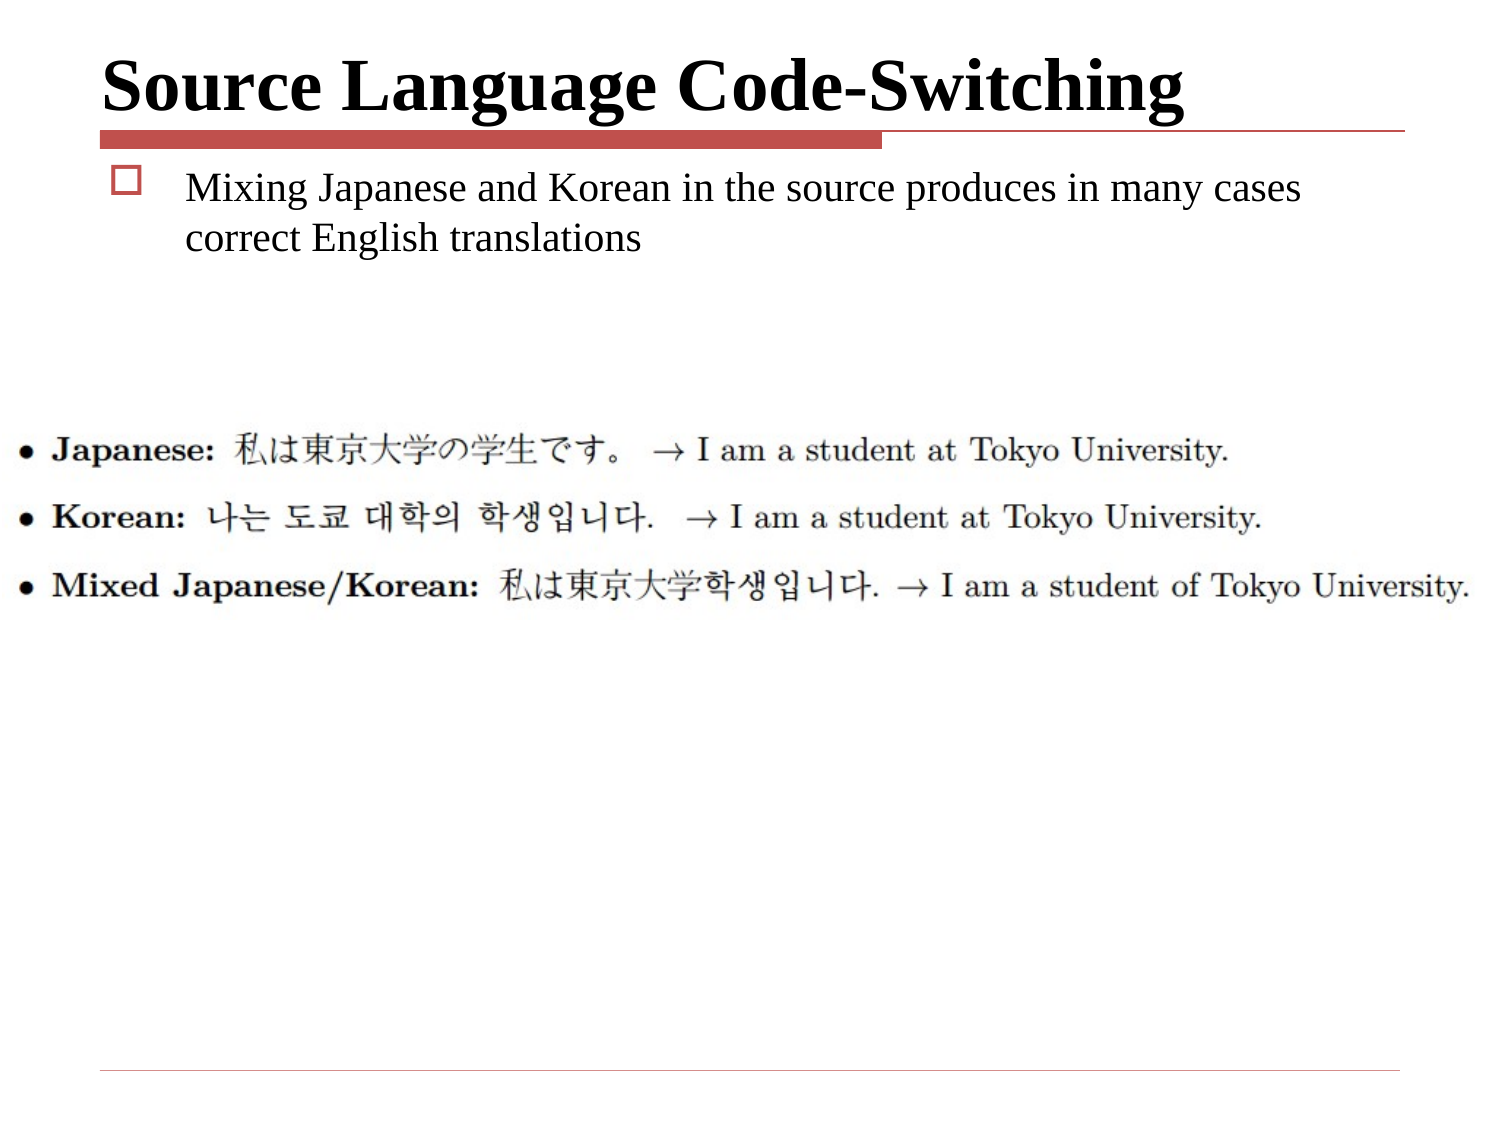

# Source Language Code-Switching
Mixing Japanese and Korean in the source produces in many cases correct English translations